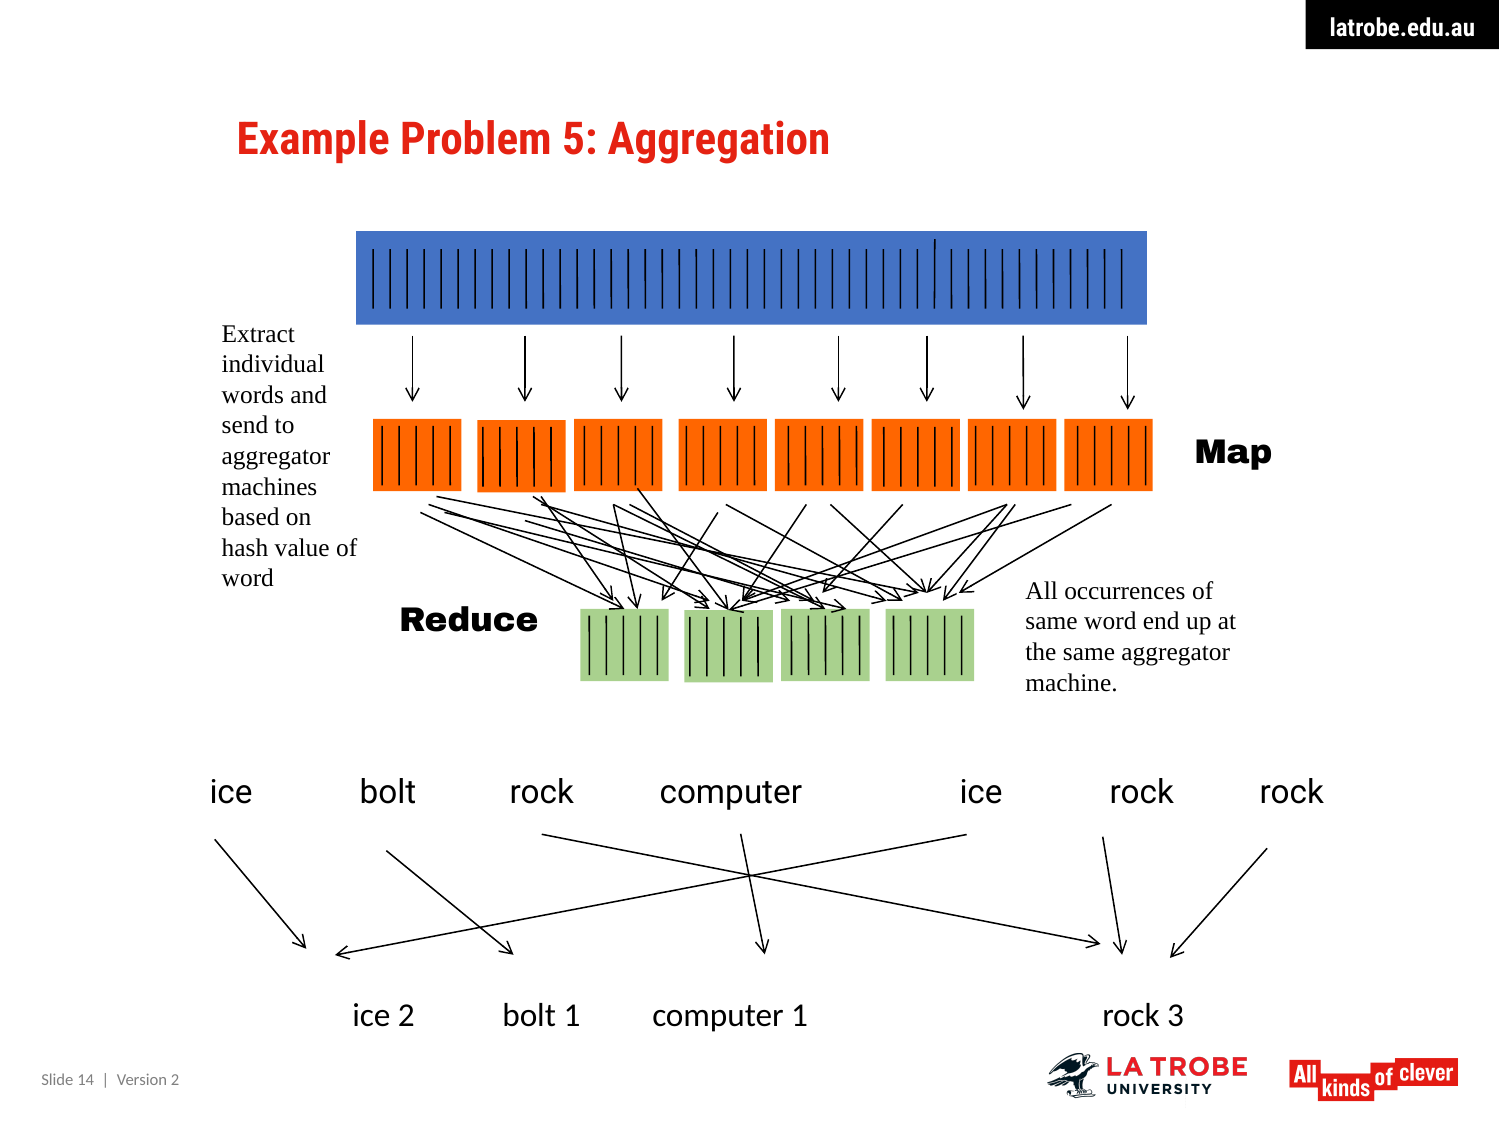

# Example Problem 5: Aggregation

Extract individual words and send to aggregator machines based on hash value of word

Map

All occurrences of same word end up at the same aggregator machine.
Reduce

ice 	bolt 	rock 	computer 	ice 	rock 	rock

	ice 2           	bolt 1	computer 1		rock 3